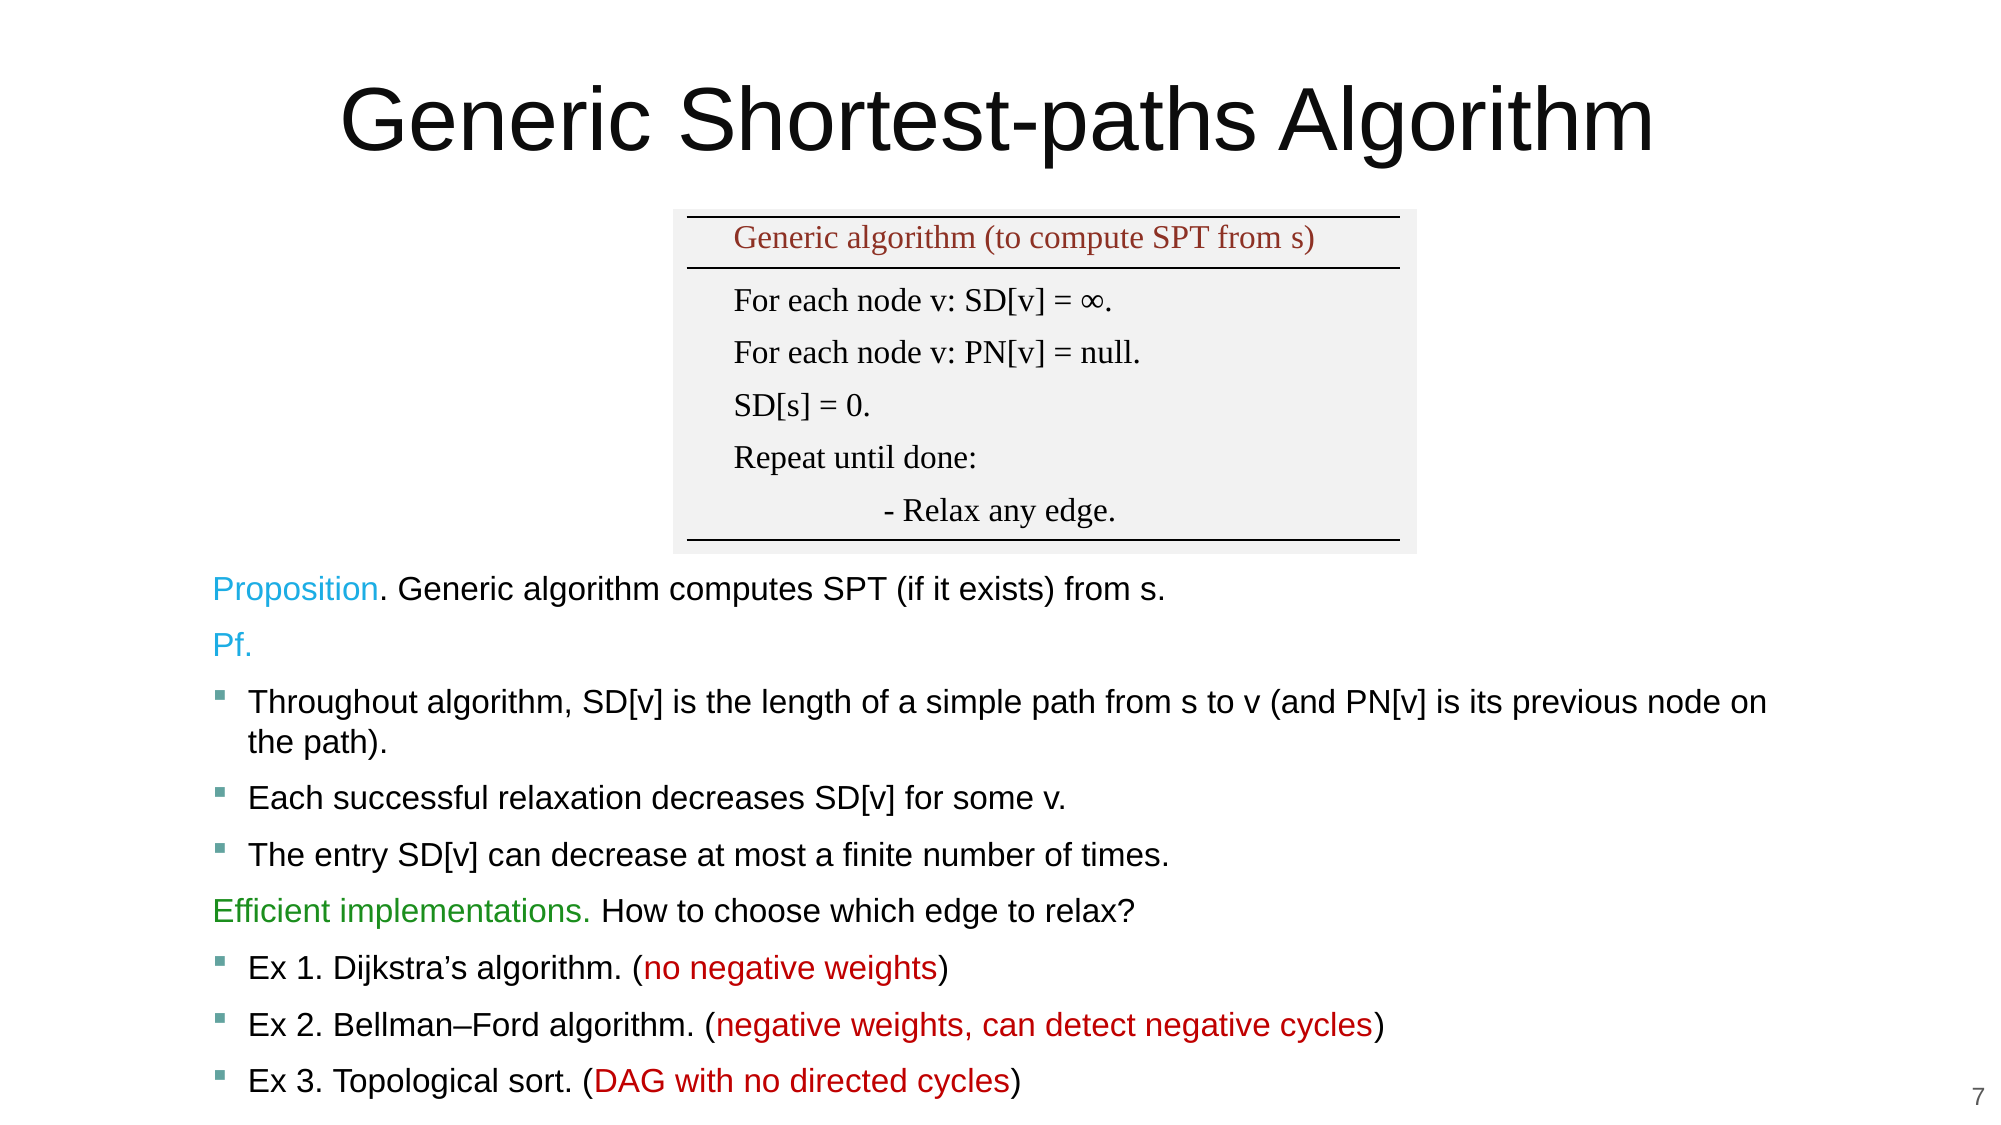

# Generic Shortest-paths Algorithm

Generic algorithm (to compute SPT from s)
For each node v: SD[v] = ∞.
For each node v: PN[v] = null.
SD[s] = 0.
Repeat until done:
	- Relax any edge.
Proposition. Generic algorithm computes SPT (if it exists) from s.
Pf.
Throughout algorithm, SD[v] is the length of a simple path from s to v (and PN[v] is its previous node on the path).
Each successful relaxation decreases SD[v] for some v.
The entry SD[v] can decrease at most a finite number of times.
Efficient implementations. How to choose which edge to relax?
Ex 1. Dijkstra’s algorithm. (no negative weights)
Ex 2. Bellman–Ford algorithm. (negative weights, can detect negative cycles)
Ex 3. Topological sort. (DAG with no directed cycles)